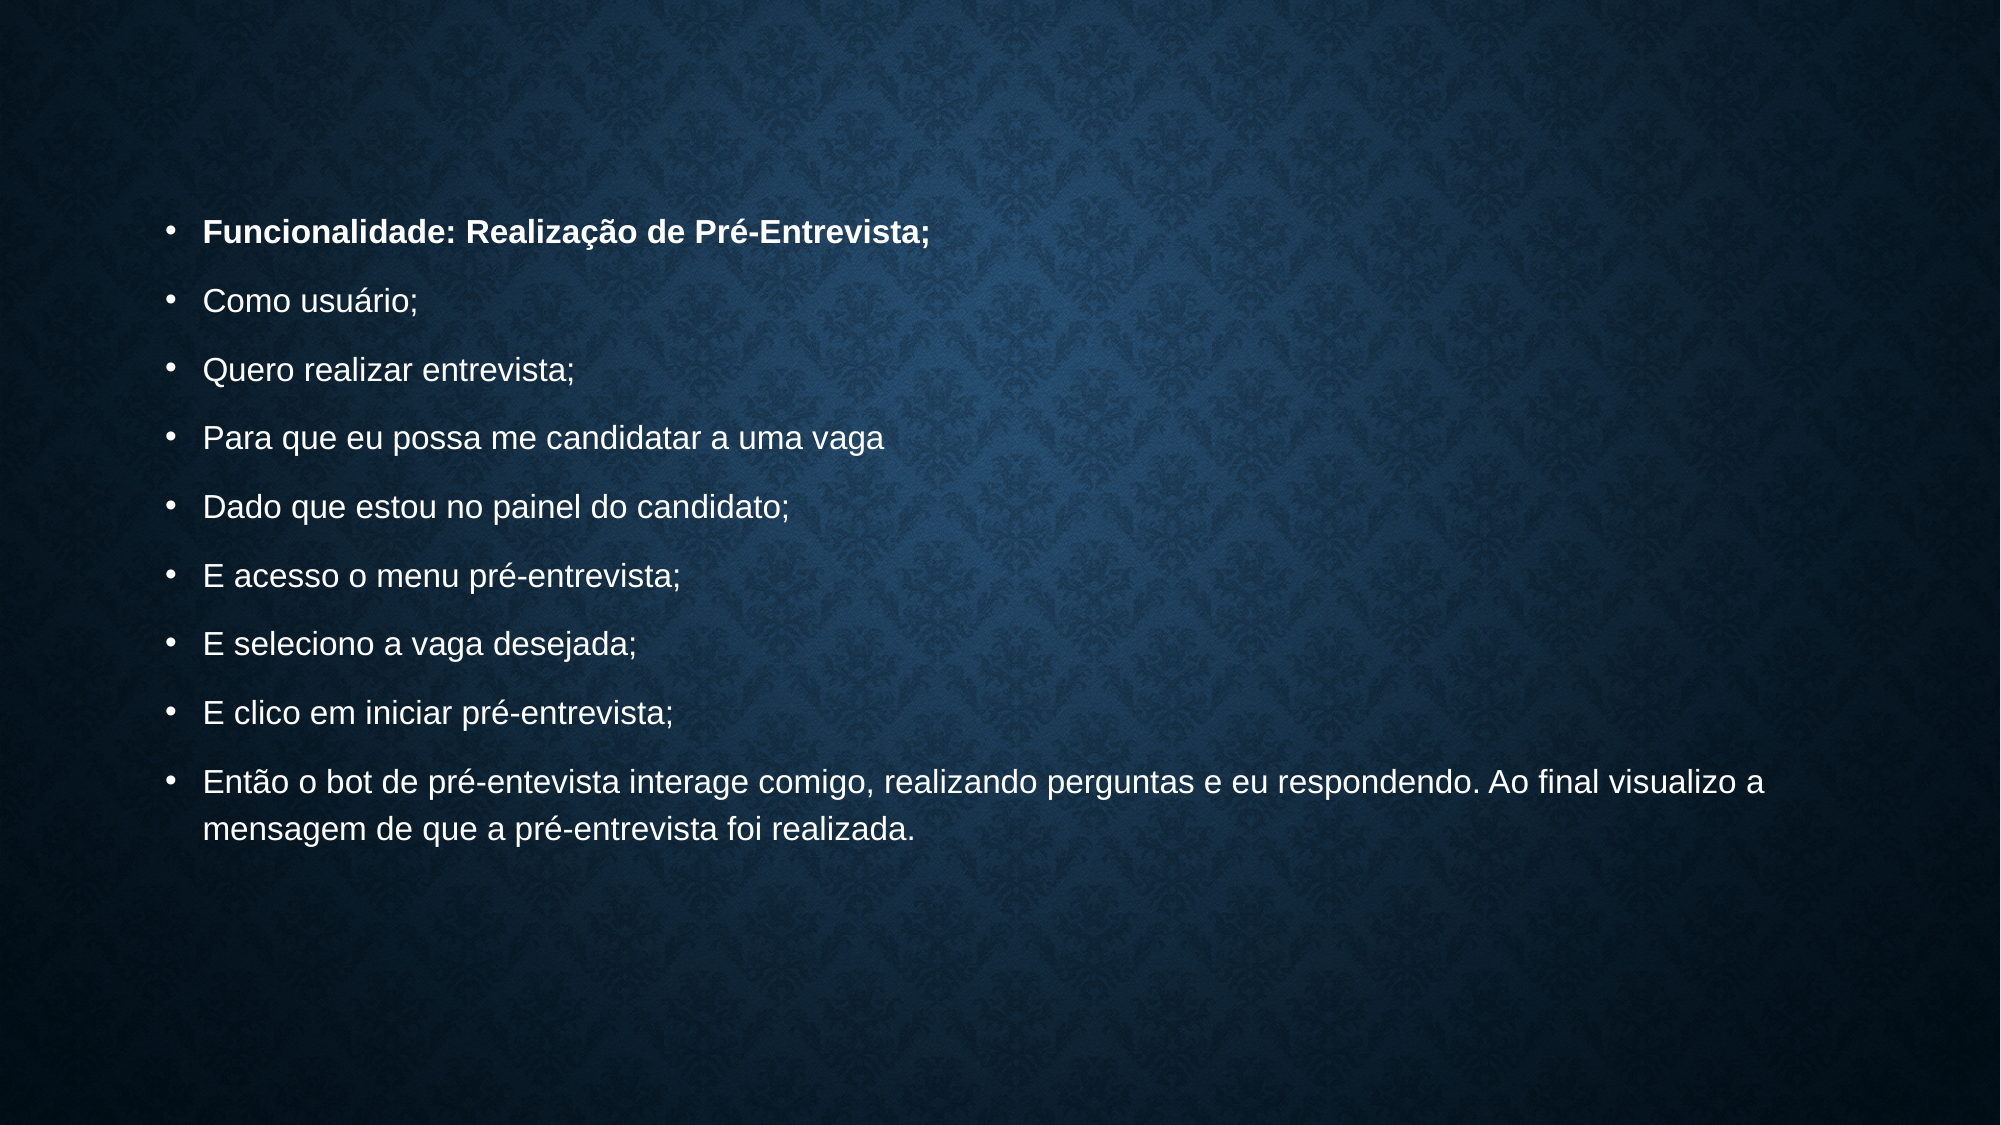

Funcionalidade: Realização de Pré-Entrevista;
Como usuário;
Quero realizar entrevista;
Para que eu possa me candidatar a uma vaga
Dado que estou no painel do candidato;
E acesso o menu pré-entrevista;
E seleciono a vaga desejada;
E clico em iniciar pré-entrevista;
Então o bot de pré-entevista interage comigo, realizando perguntas e eu respondendo. Ao final visualizo a mensagem de que a pré-entrevista foi realizada.